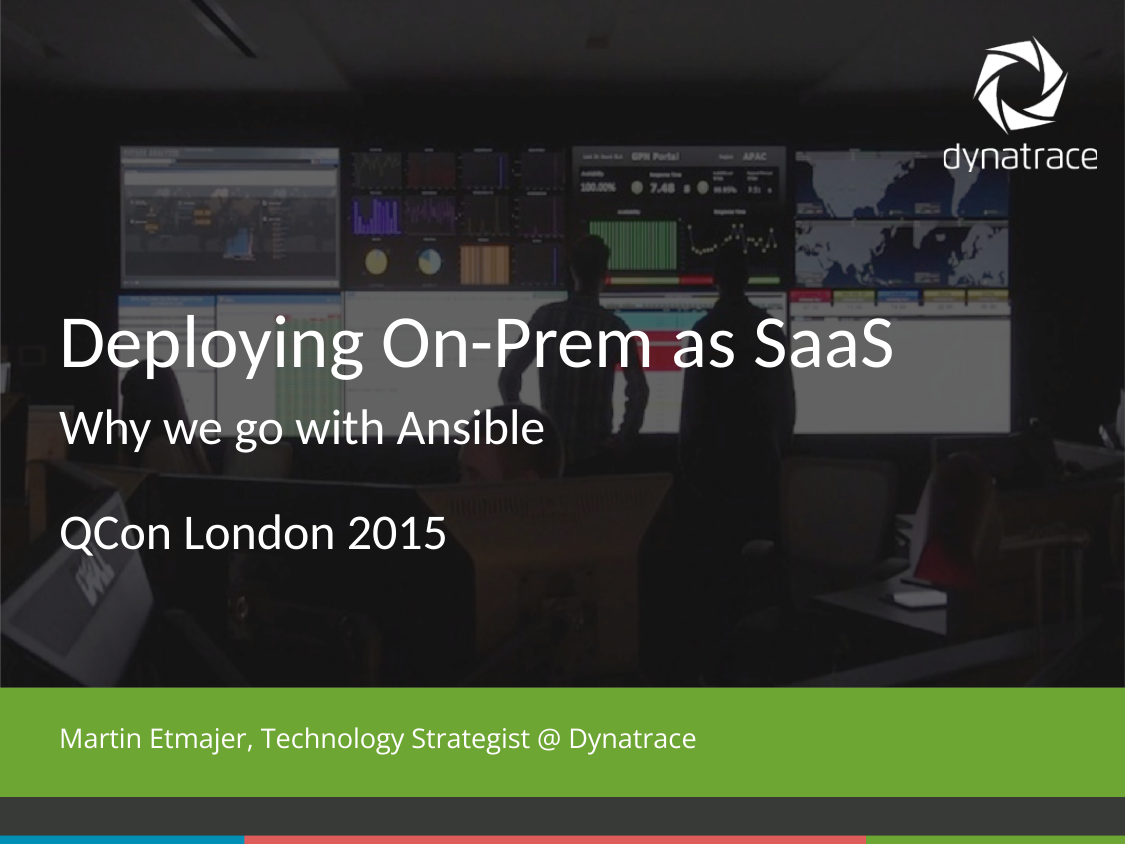

# Deploying On-Prem as SaaS Why we go with Ansible
QCon London 2015
Martin Etmajer, Technology Strategist @ Dynatrace